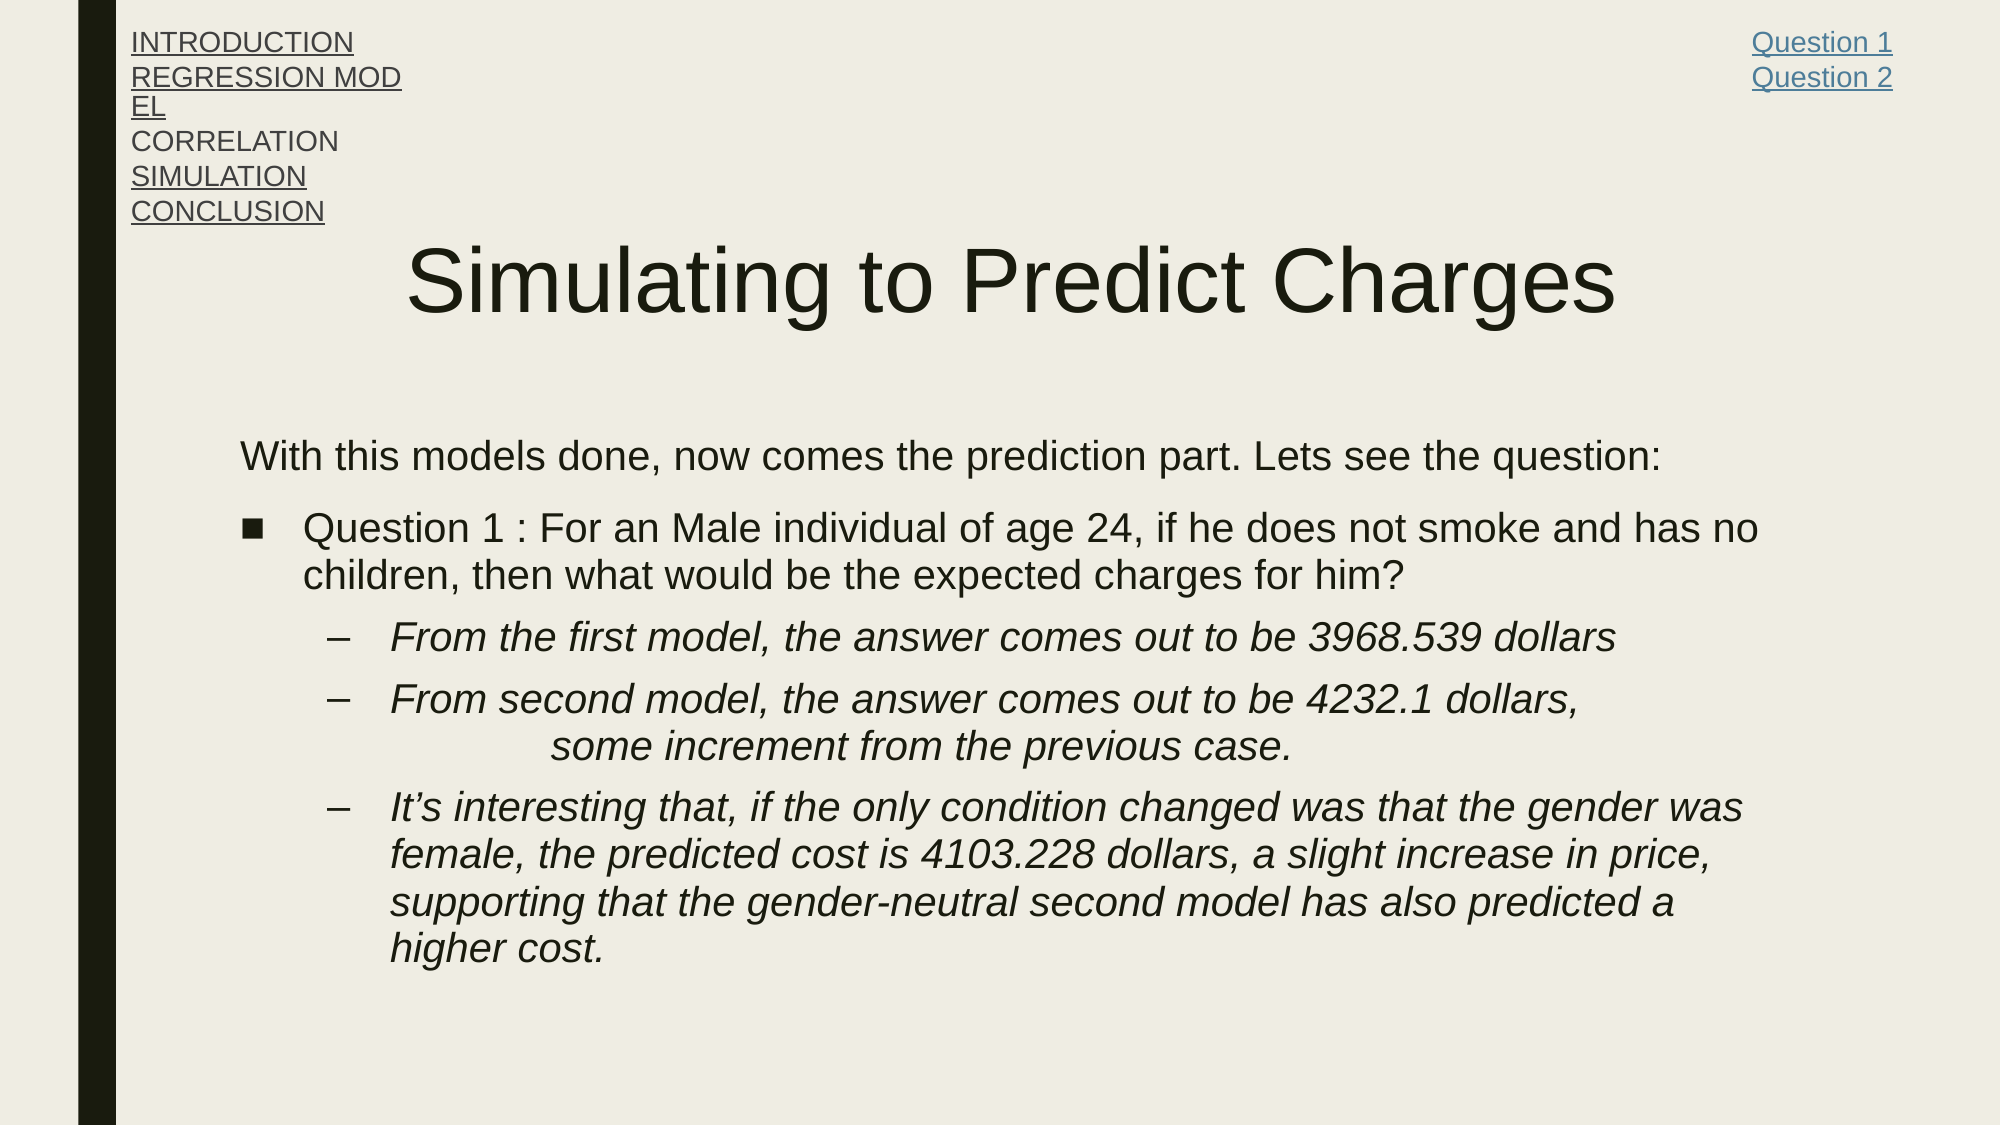

Question 1
Question 2
INTRODUCTION
REGRESSION MODEL
CORRELATION
SIMULATION
CONCLUSION
# Simulating to Predict Charges
With this models done, now comes the prediction part. Lets see the question:
Question 1 : For an Male individual of age 24, if he does not smoke and has no children, then what would be the expected charges for him?
From the first model, the answer comes out to be 3968.539 dollars
From second model, the answer comes out to be 4232.1 dollars,                                some increment from the previous case.
It’s interesting that, if the only condition changed was that the gender was female, the predicted cost is 4103.228 dollars, a slight increase in price, supporting that the gender-neutral second model has also predicted a higher cost.